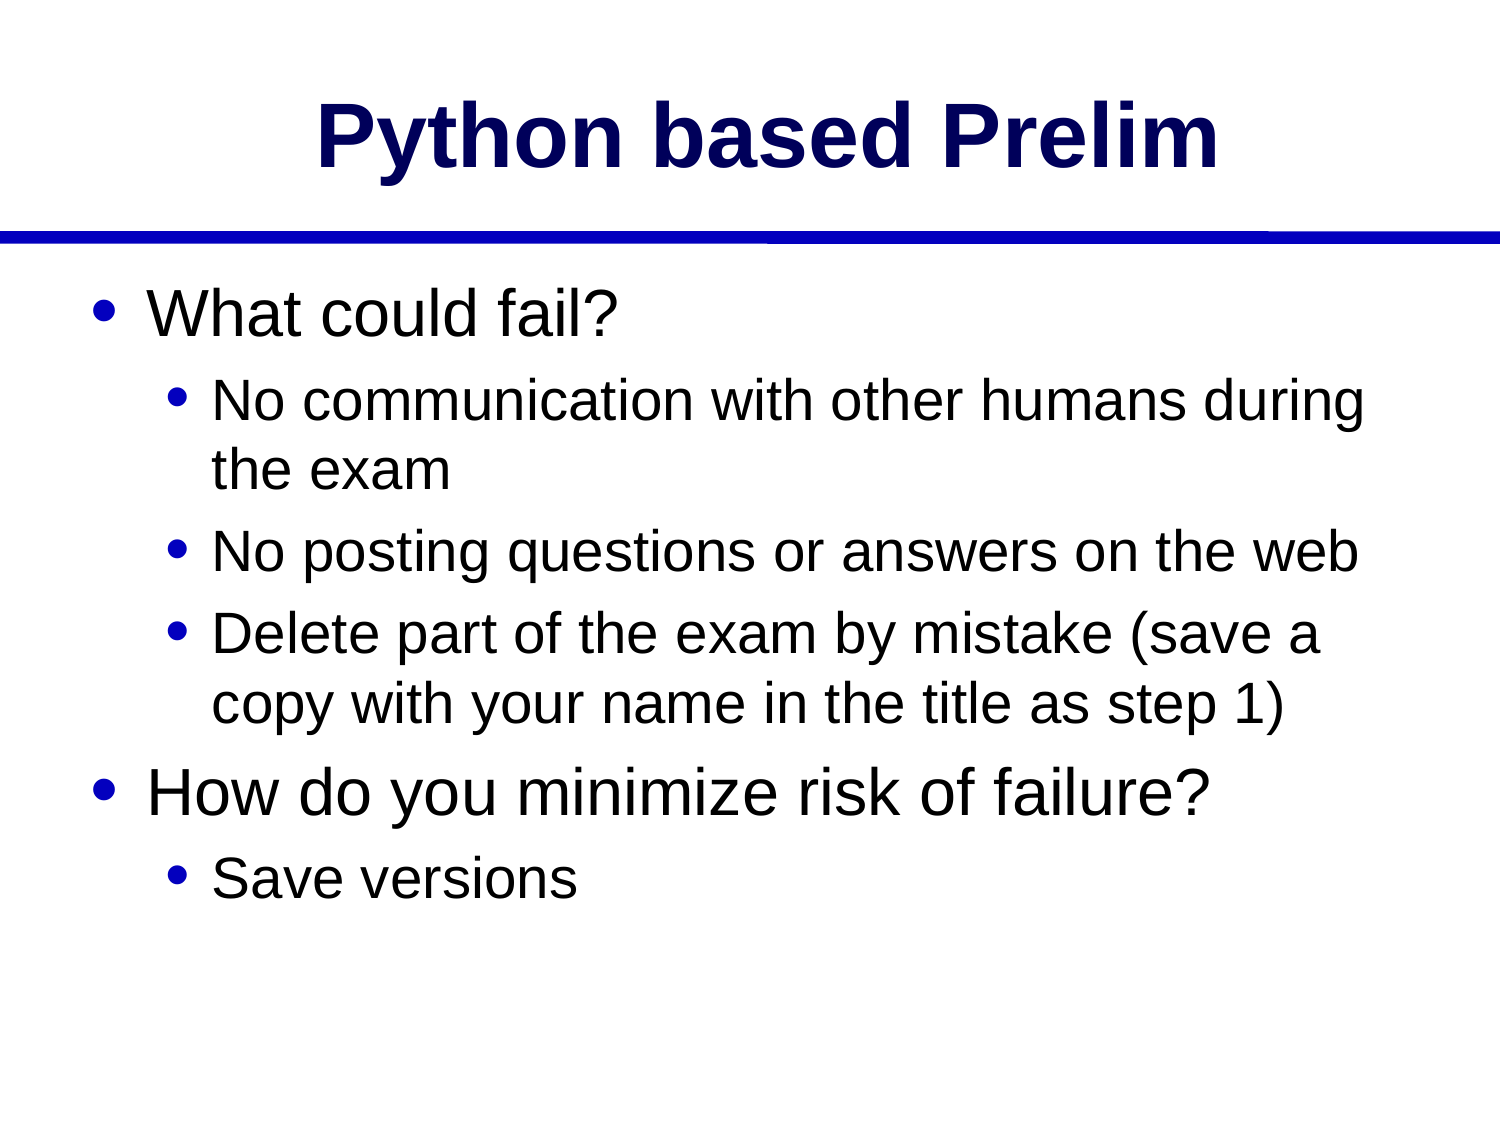

# Python based Prelim
What could fail?
No communication with other humans during the exam
No posting questions or answers on the web
Delete part of the exam by mistake (save a copy with your name in the title as step 1)
How do you minimize risk of failure?
Save versions